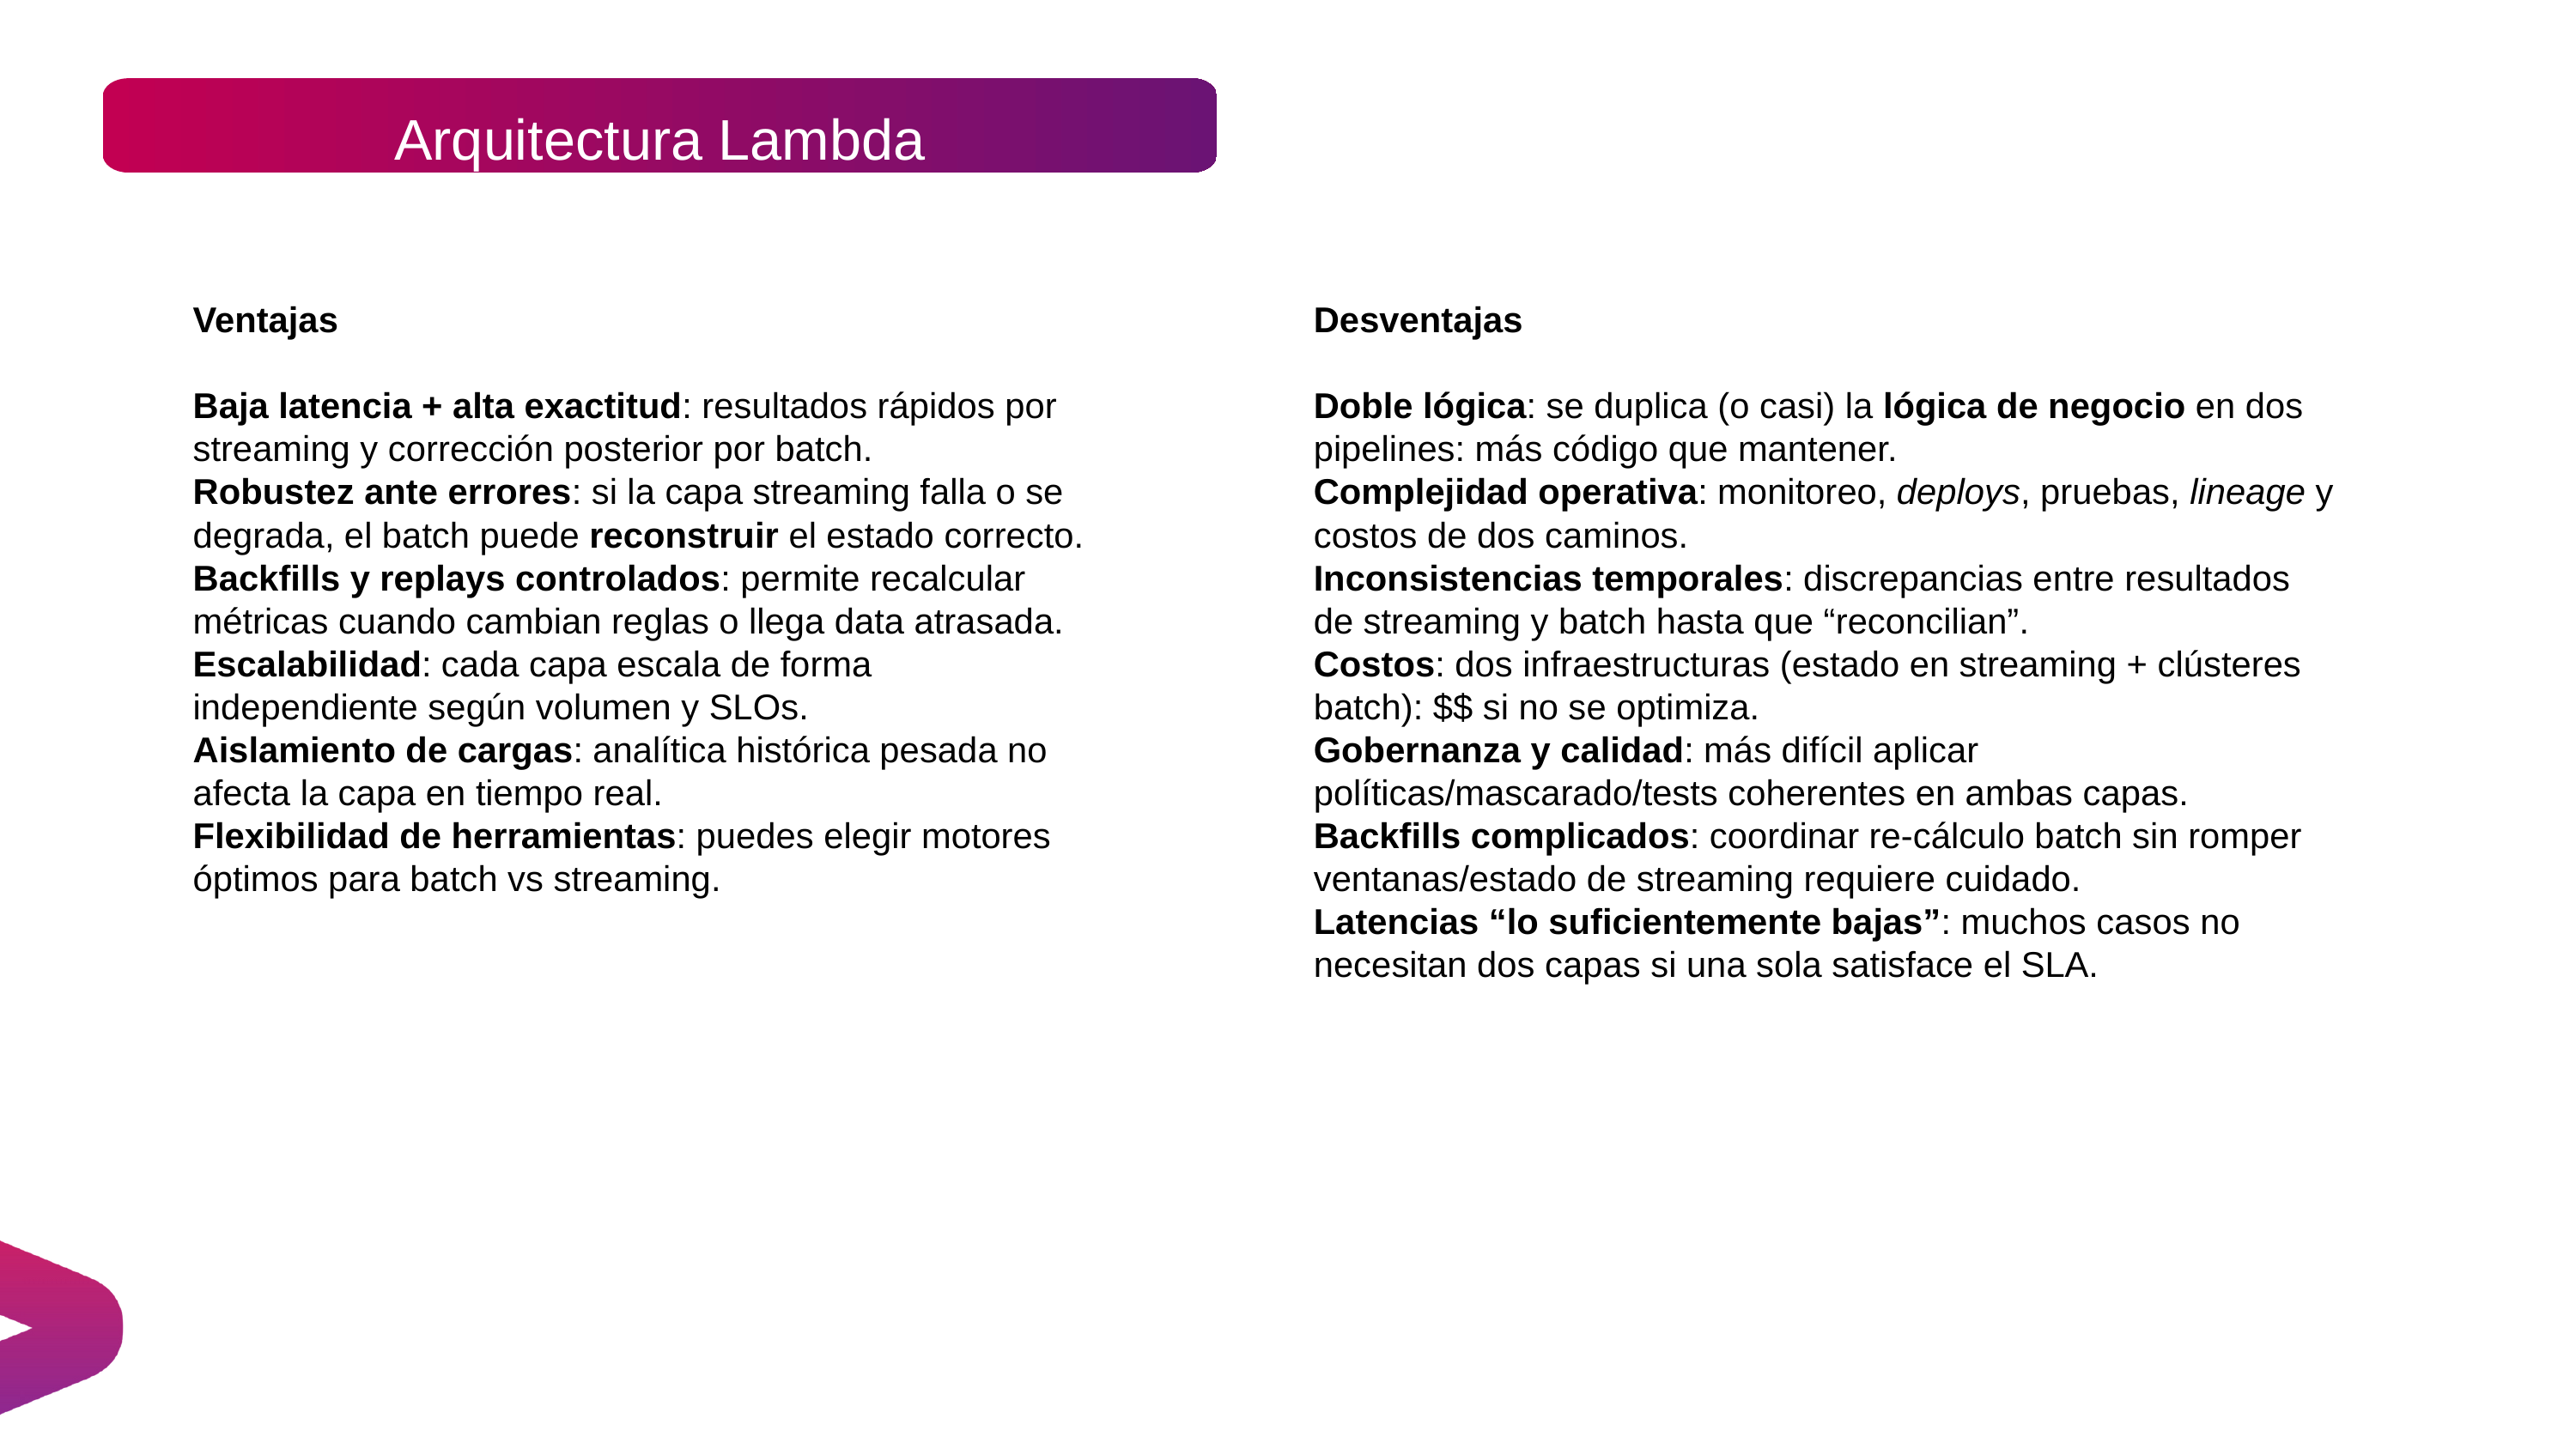

Arquitectura Lambda

Ventajas

Baja latencia + alta exactitud: resultados rápidos por streaming y corrección posterior por batch.
Robustez ante errores: si la capa streaming falla o se degrada, el batch puede reconstruir el estado correcto.
Backfills y replays controlados: permite recalcular métricas cuando cambian reglas o llega data atrasada.
Escalabilidad: cada capa escala de forma independiente según volumen y SLOs.
Aislamiento de cargas: analítica histórica pesada no afecta la capa en tiempo real.
Flexibilidad de herramientas: puedes elegir motores óptimos para batch vs streaming.

Desventajas

Doble lógica: se duplica (o casi) la lógica de negocio en dos pipelines: más código que mantener.
Complejidad operativa: monitoreo, deploys, pruebas, lineage y costos de dos caminos.
Inconsistencias temporales: discrepancias entre resultados de streaming y batch hasta que “reconcilian”.
Costos: dos infraestructuras (estado en streaming + clústeres batch): $$ si no se optimiza.
Gobernanza y calidad: más difícil aplicar políticas/mascarado/tests coherentes en ambas capas.
Backfills complicados: coordinar re-cálculo batch sin romper ventanas/estado de streaming requiere cuidado.
Latencias “lo suficientemente bajas”: muchos casos no necesitan dos capas si una sola satisface el SLA.